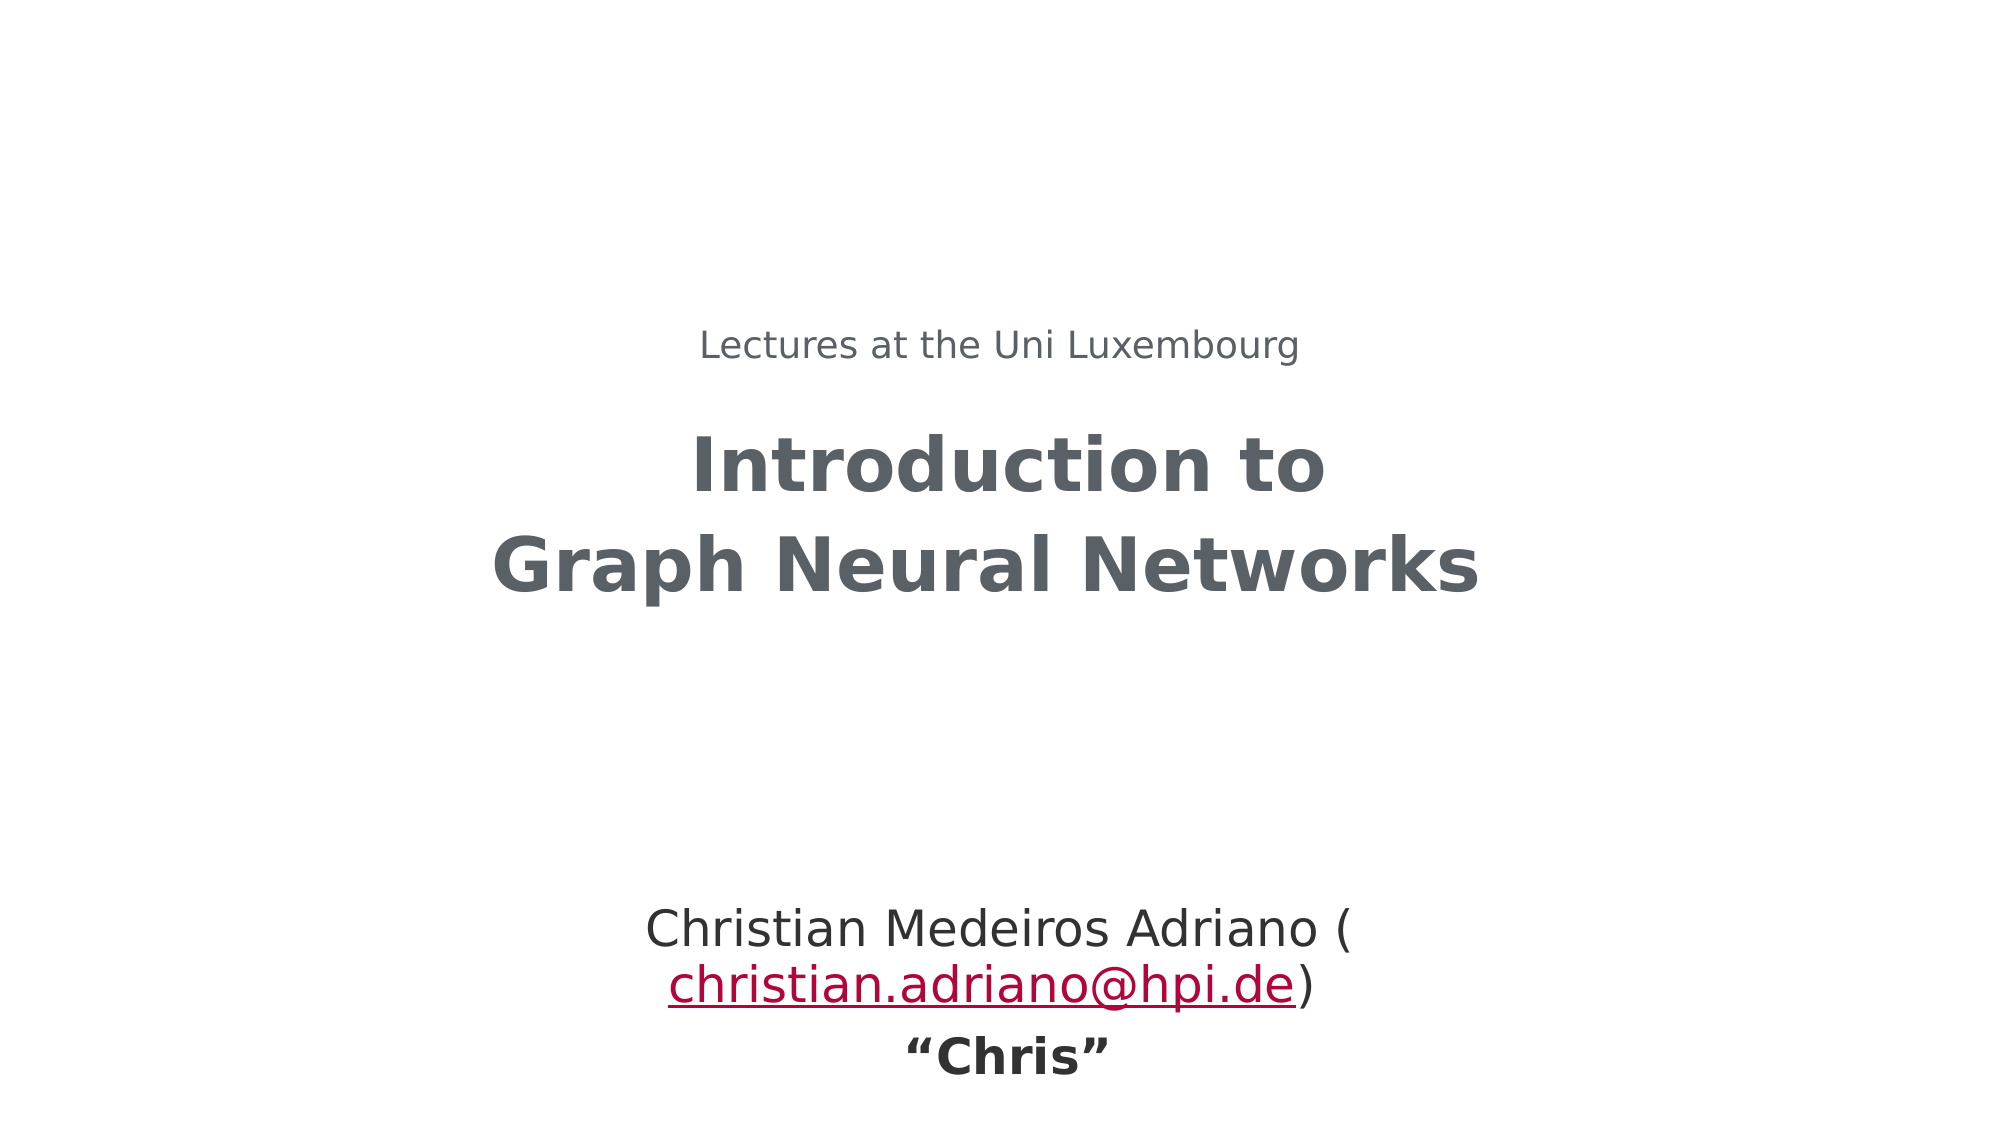

# Lectures at the Uni Luxembourg Introduction to Graph Neural Networks
Christian Medeiros Adriano (christian.adriano@hpi.de)
 “Chris”
1